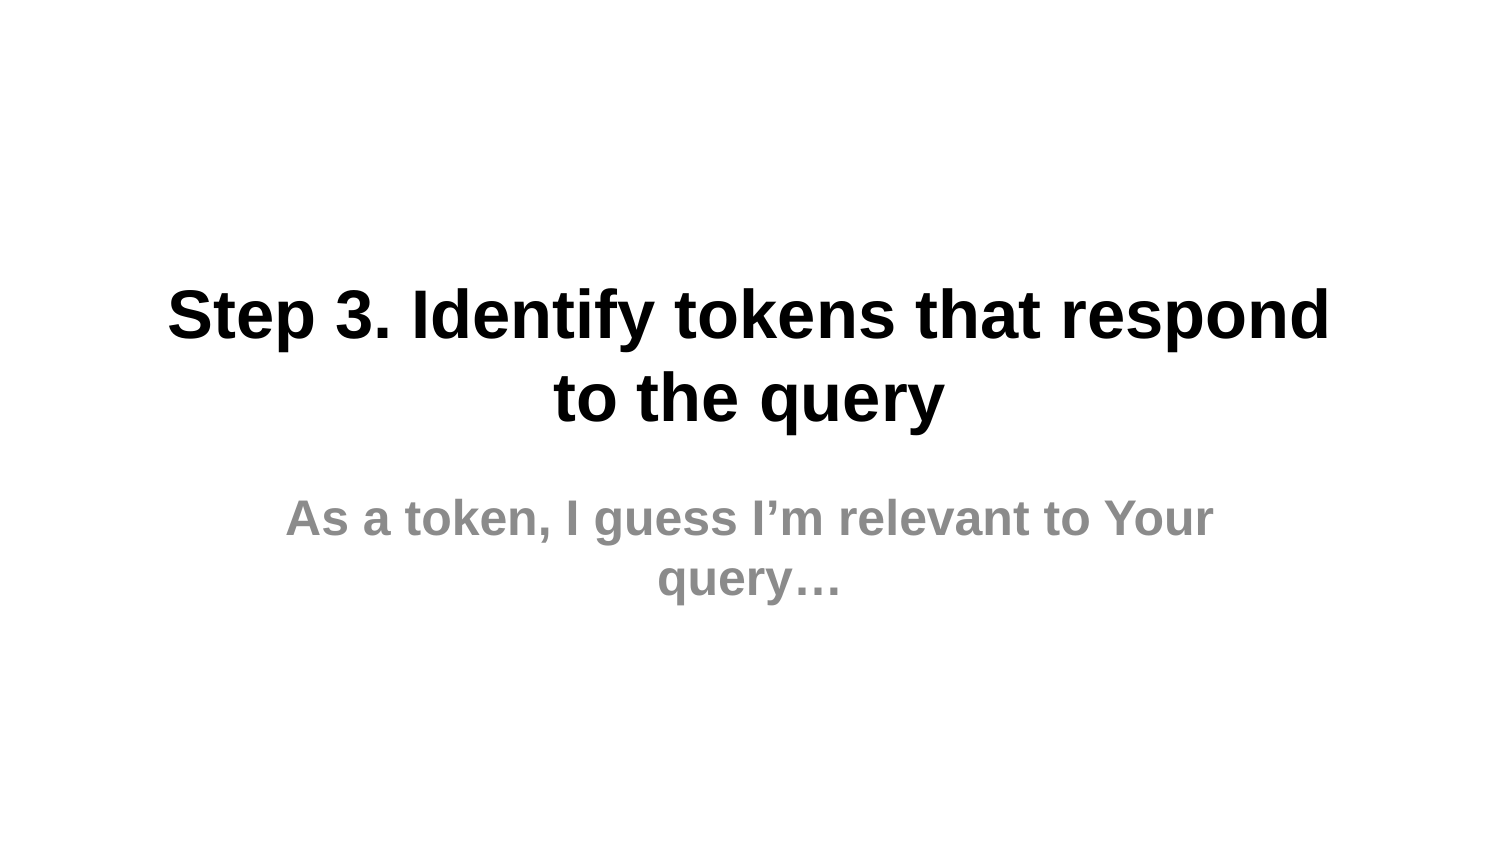

# Step 3. Identify tokens that respond to the query
As a token, I guess I’m relevant to Your query…